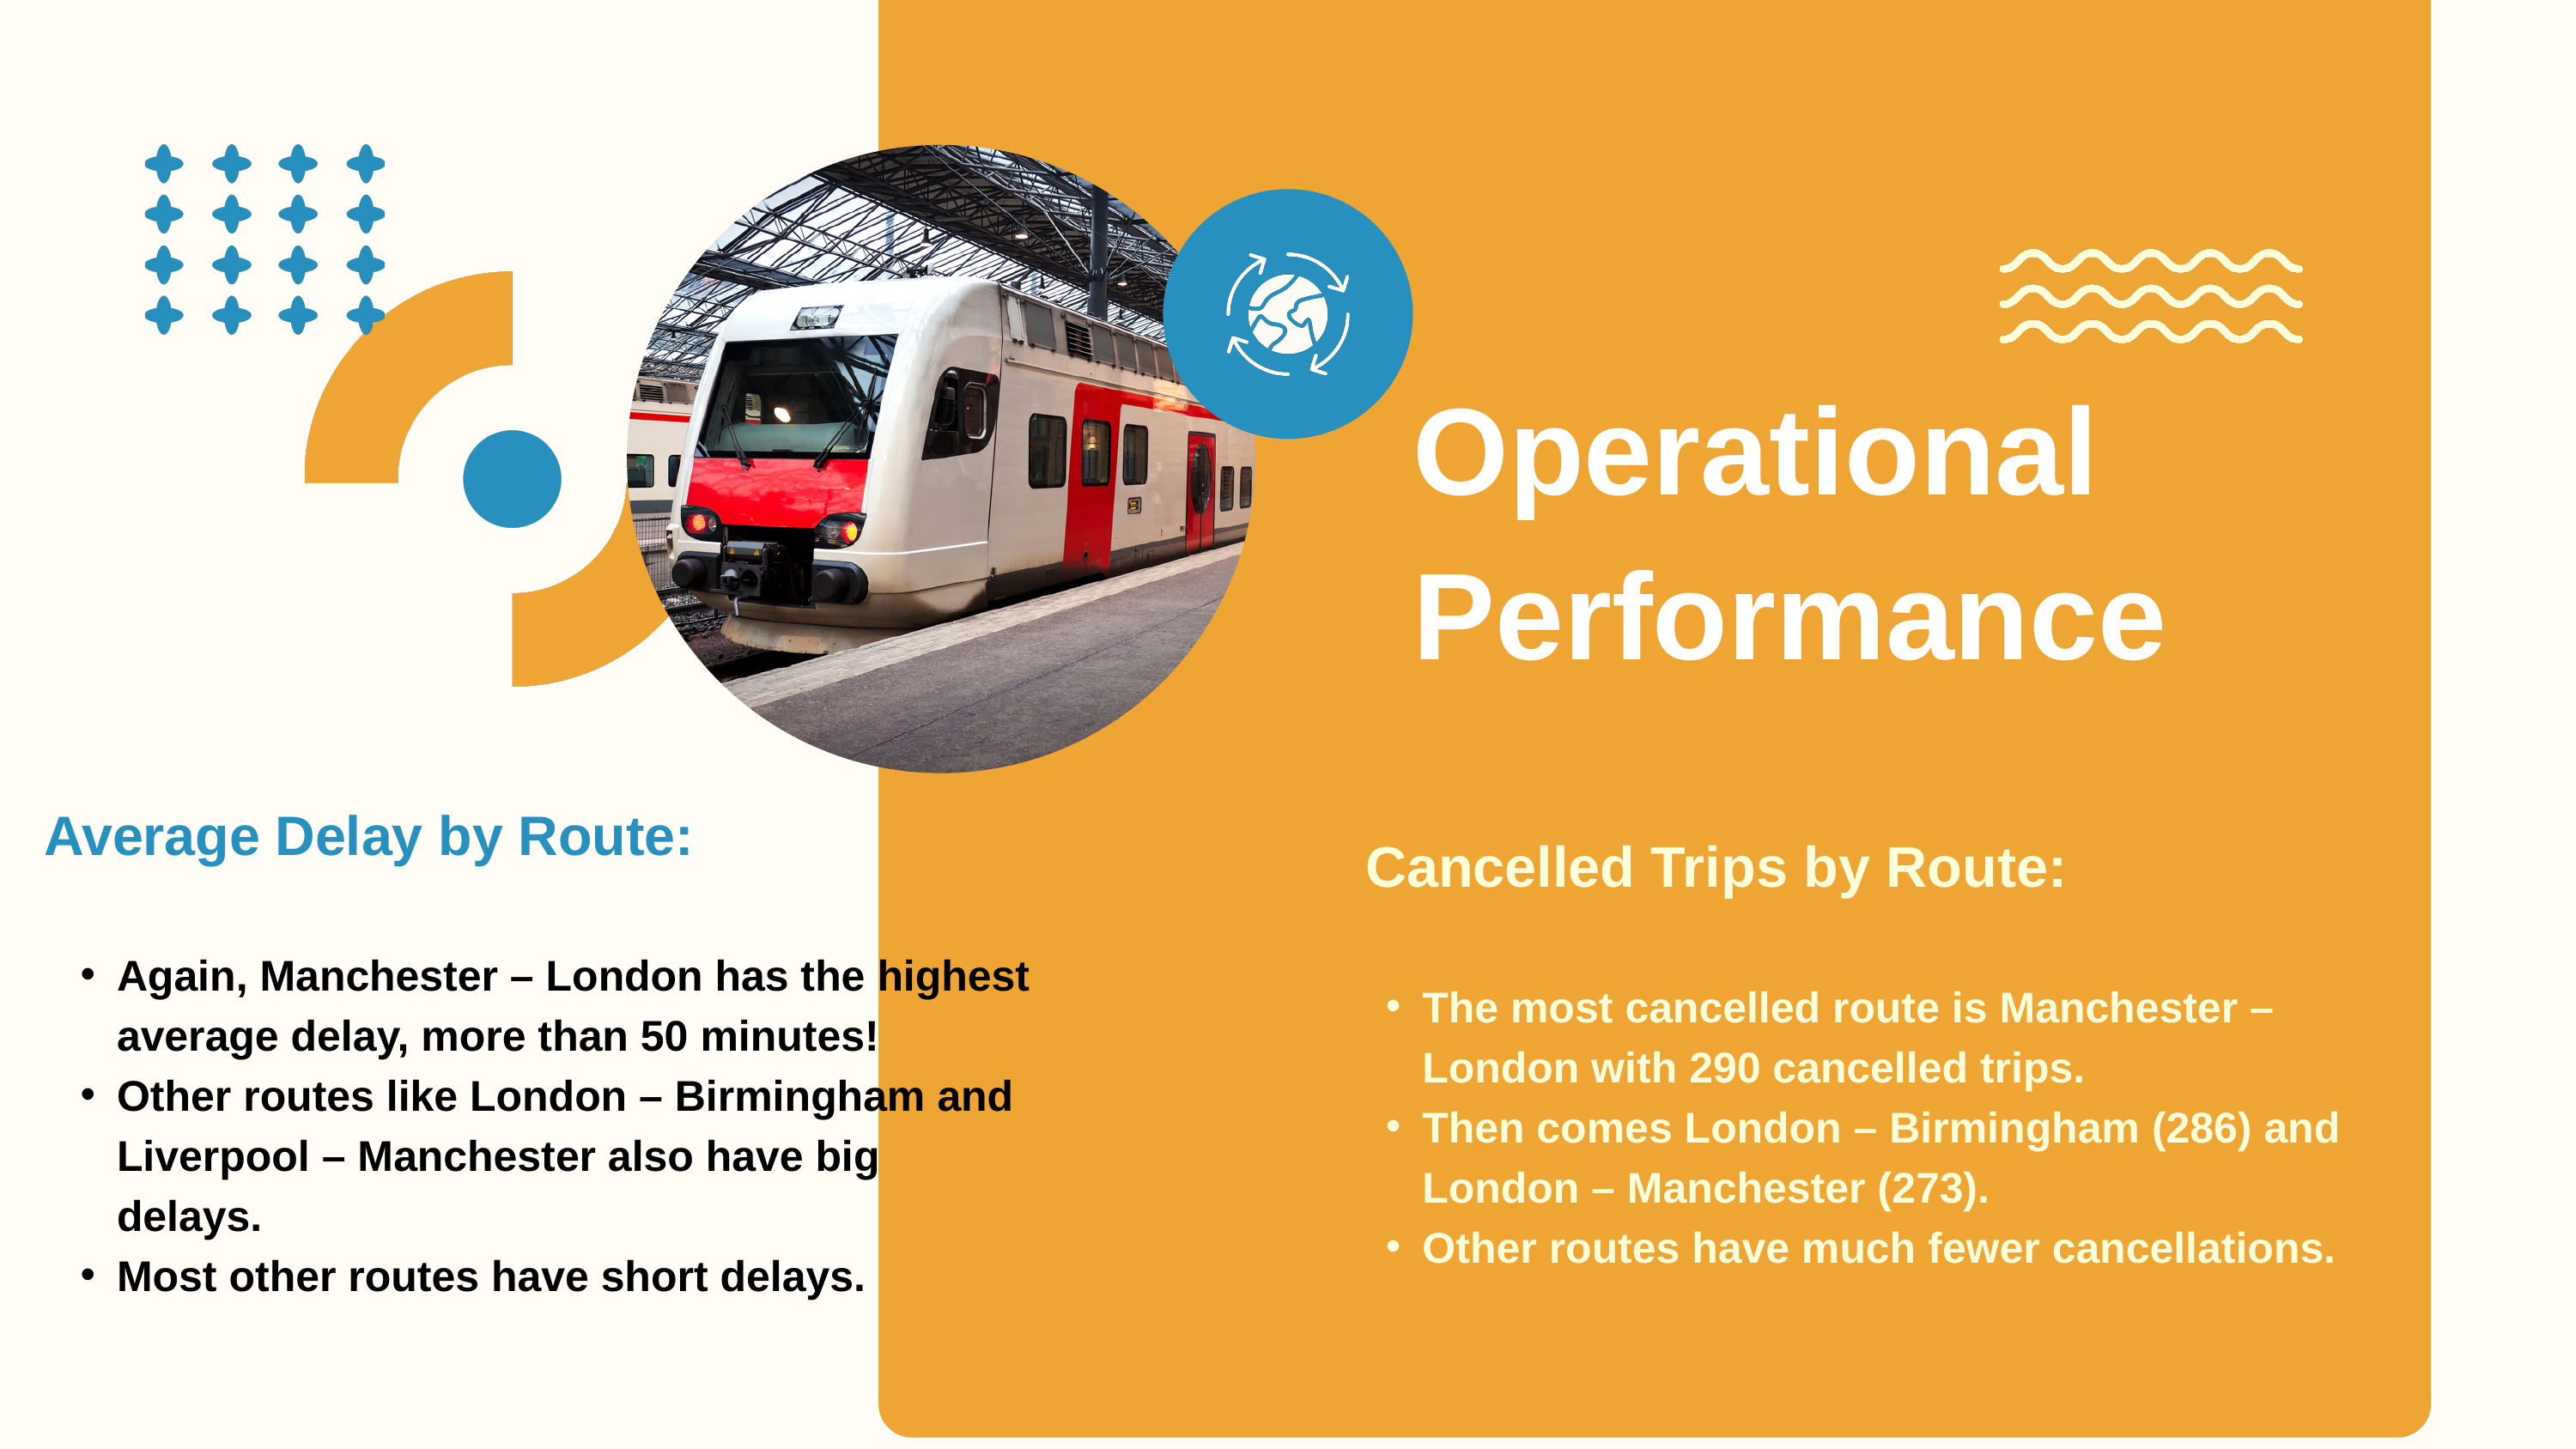

Operational Performance

Average Delay by Route:

Again, Manchester – London has the highest average delay, more than 50 minutes!
Other routes like London – Birmingham and Liverpool – Manchester also have big delays.
Most other routes have short delays.

 Cancelled Trips by Route:

The most cancelled route is Manchester – London with 290 cancelled trips.
Then comes London – Birmingham (286) and London – Manchester (273).
Other routes have much fewer cancellations.